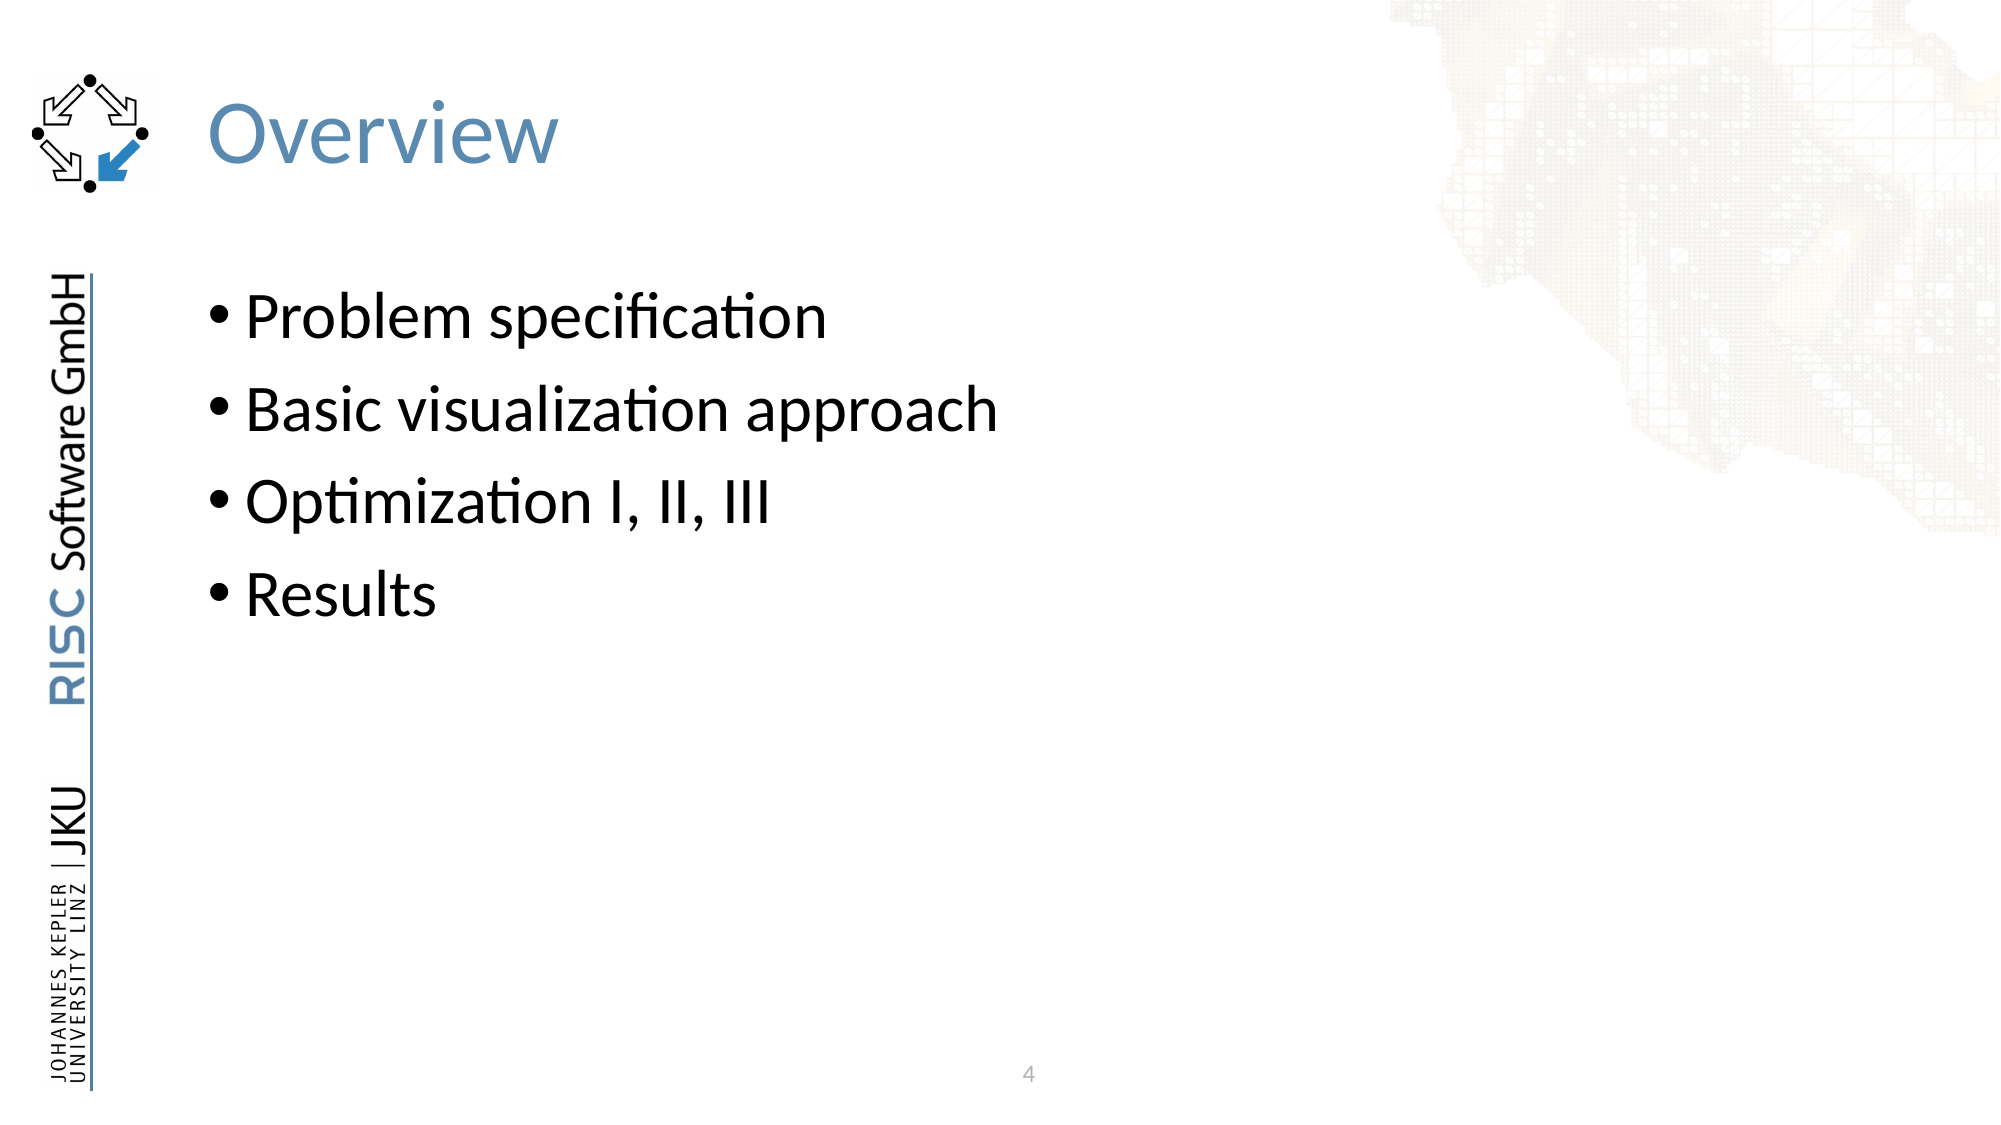

# Overview
Problem specification
Basic visualization approach
Optimization I, II, III
Results

4